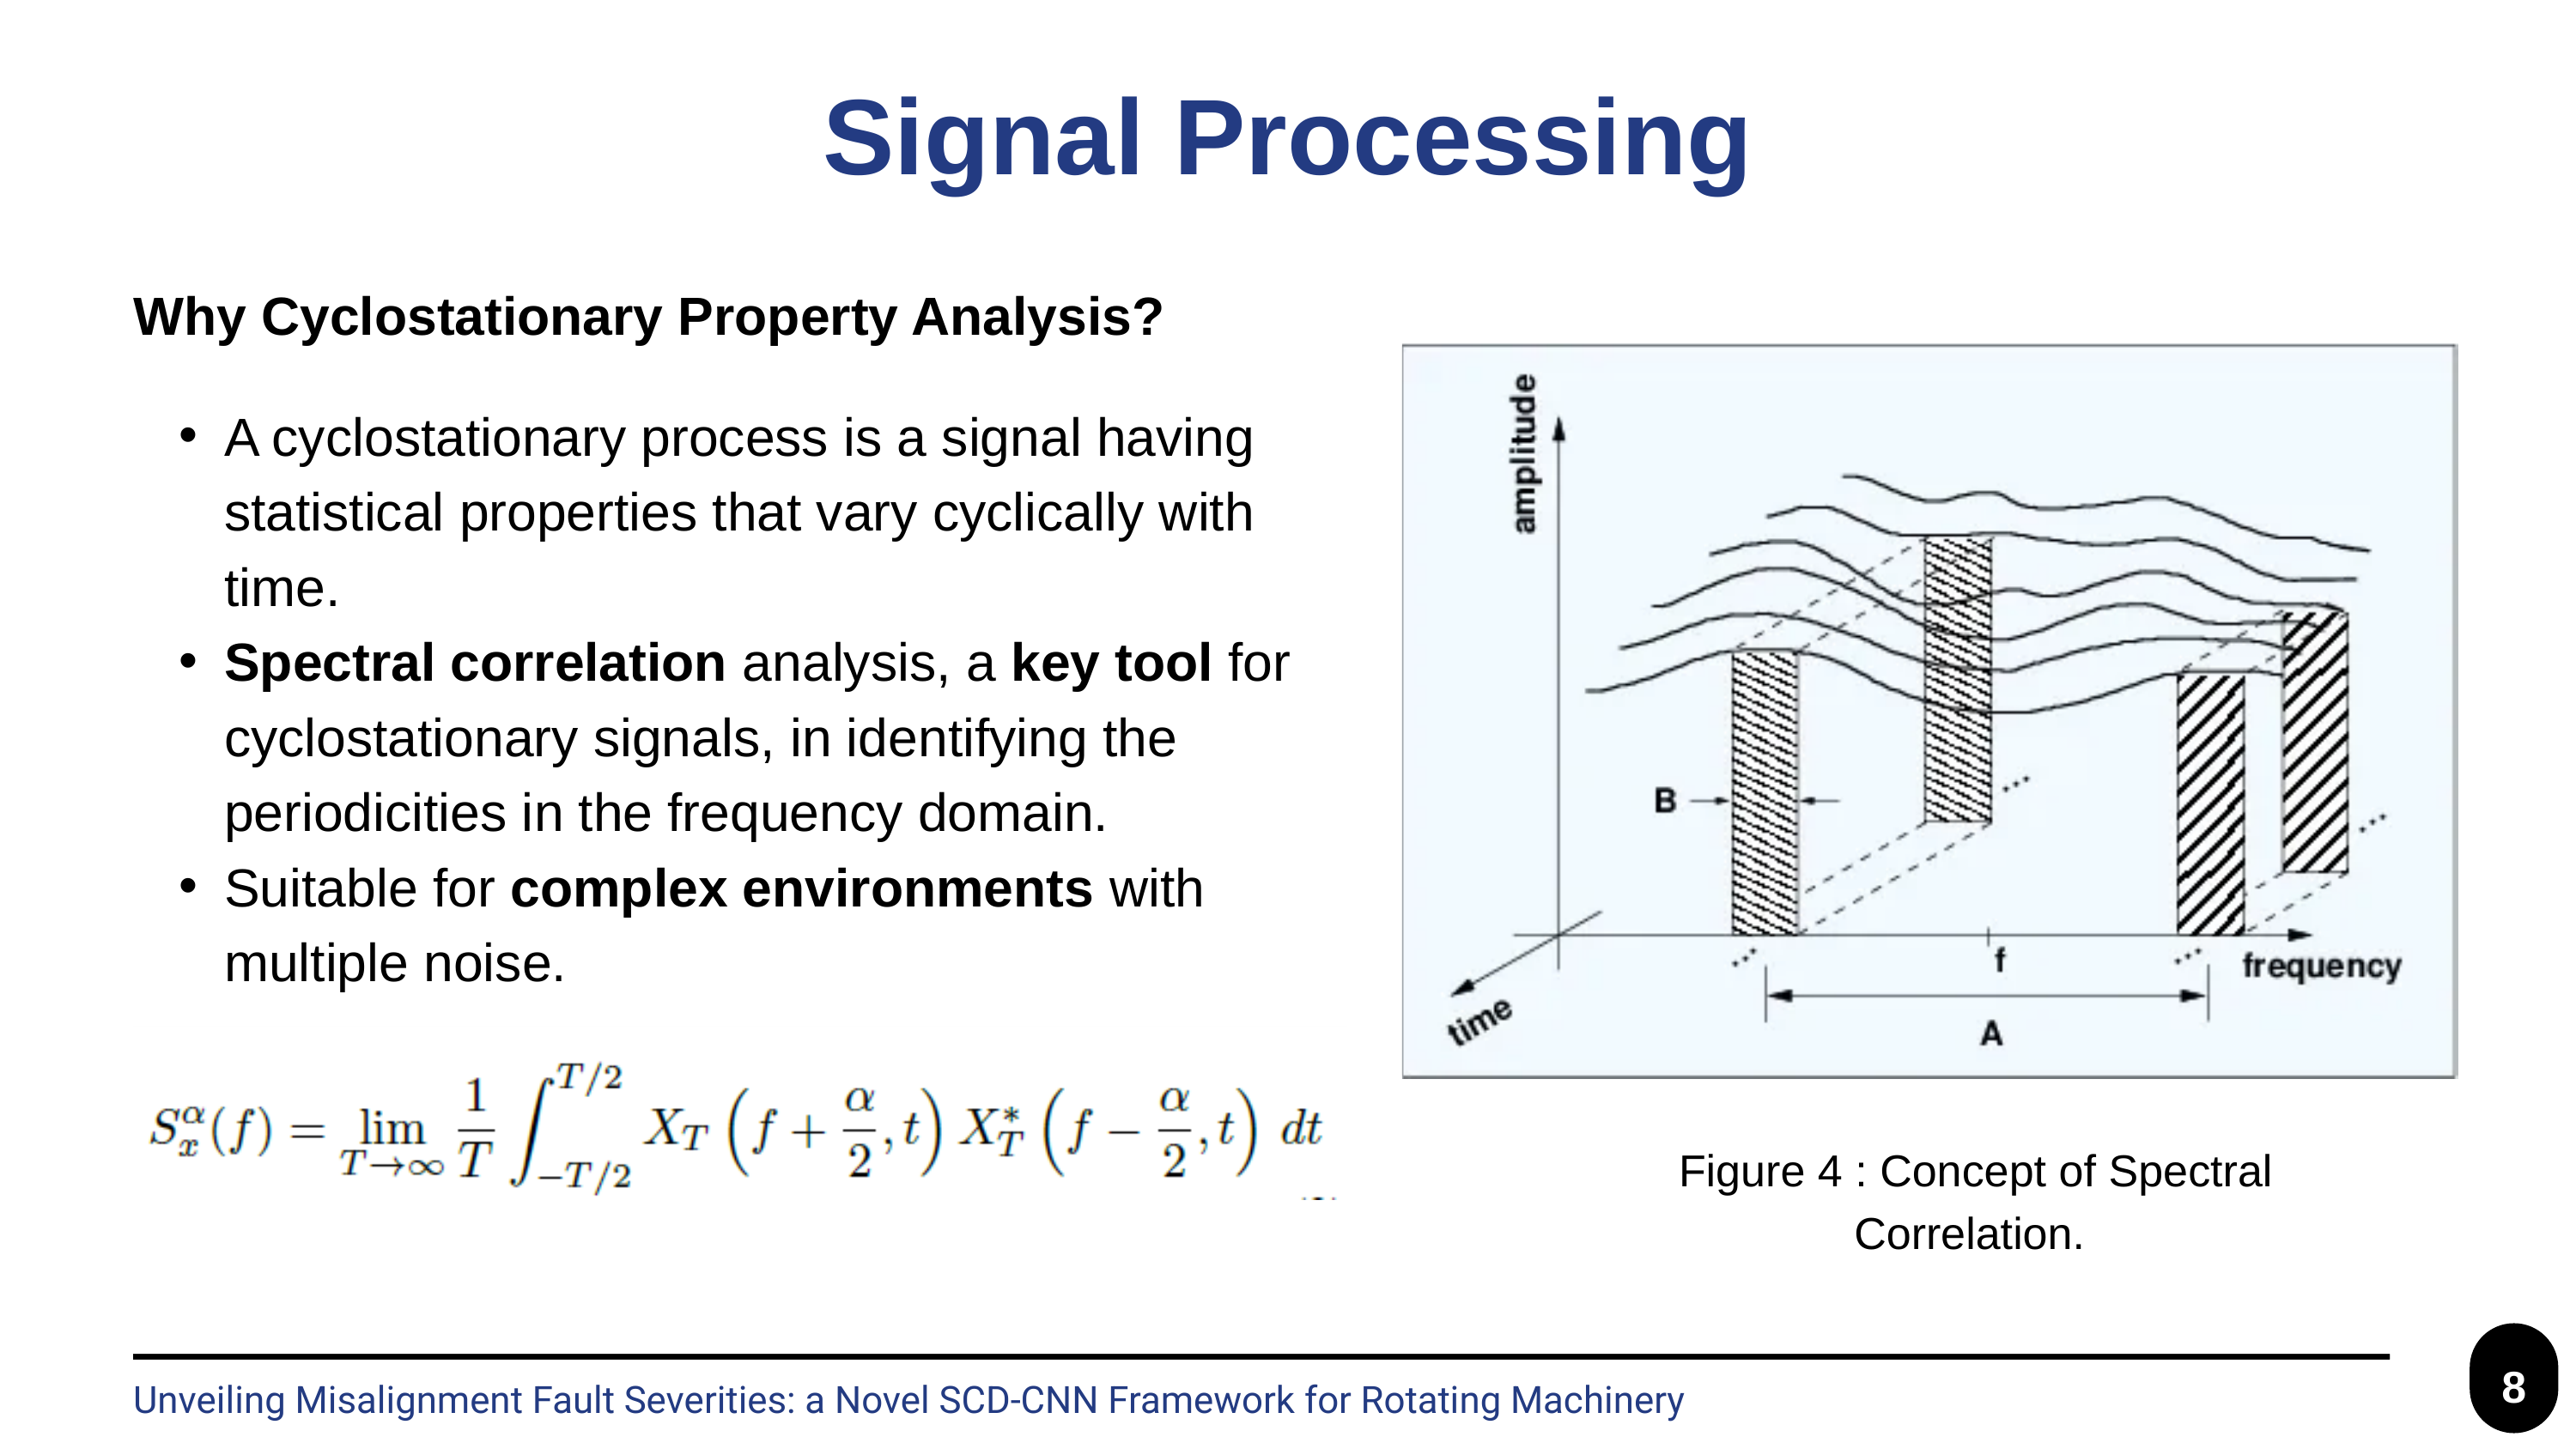

Signal Processing
Why Cyclostationary Property Analysis?

A cyclostationary process is a signal having statistical properties that vary cyclically with time.
Spectral correlation analysis, a key tool for cyclostationary signals, in identifying the periodicities in the frequency domain.
Suitable for complex environments with multiple noise.

Figure 4 : Concept of Spectral Correlation.

8

Unveiling Misalignment Fault Severities: a Novel SCD-CNN Framework for Rotating Machinery